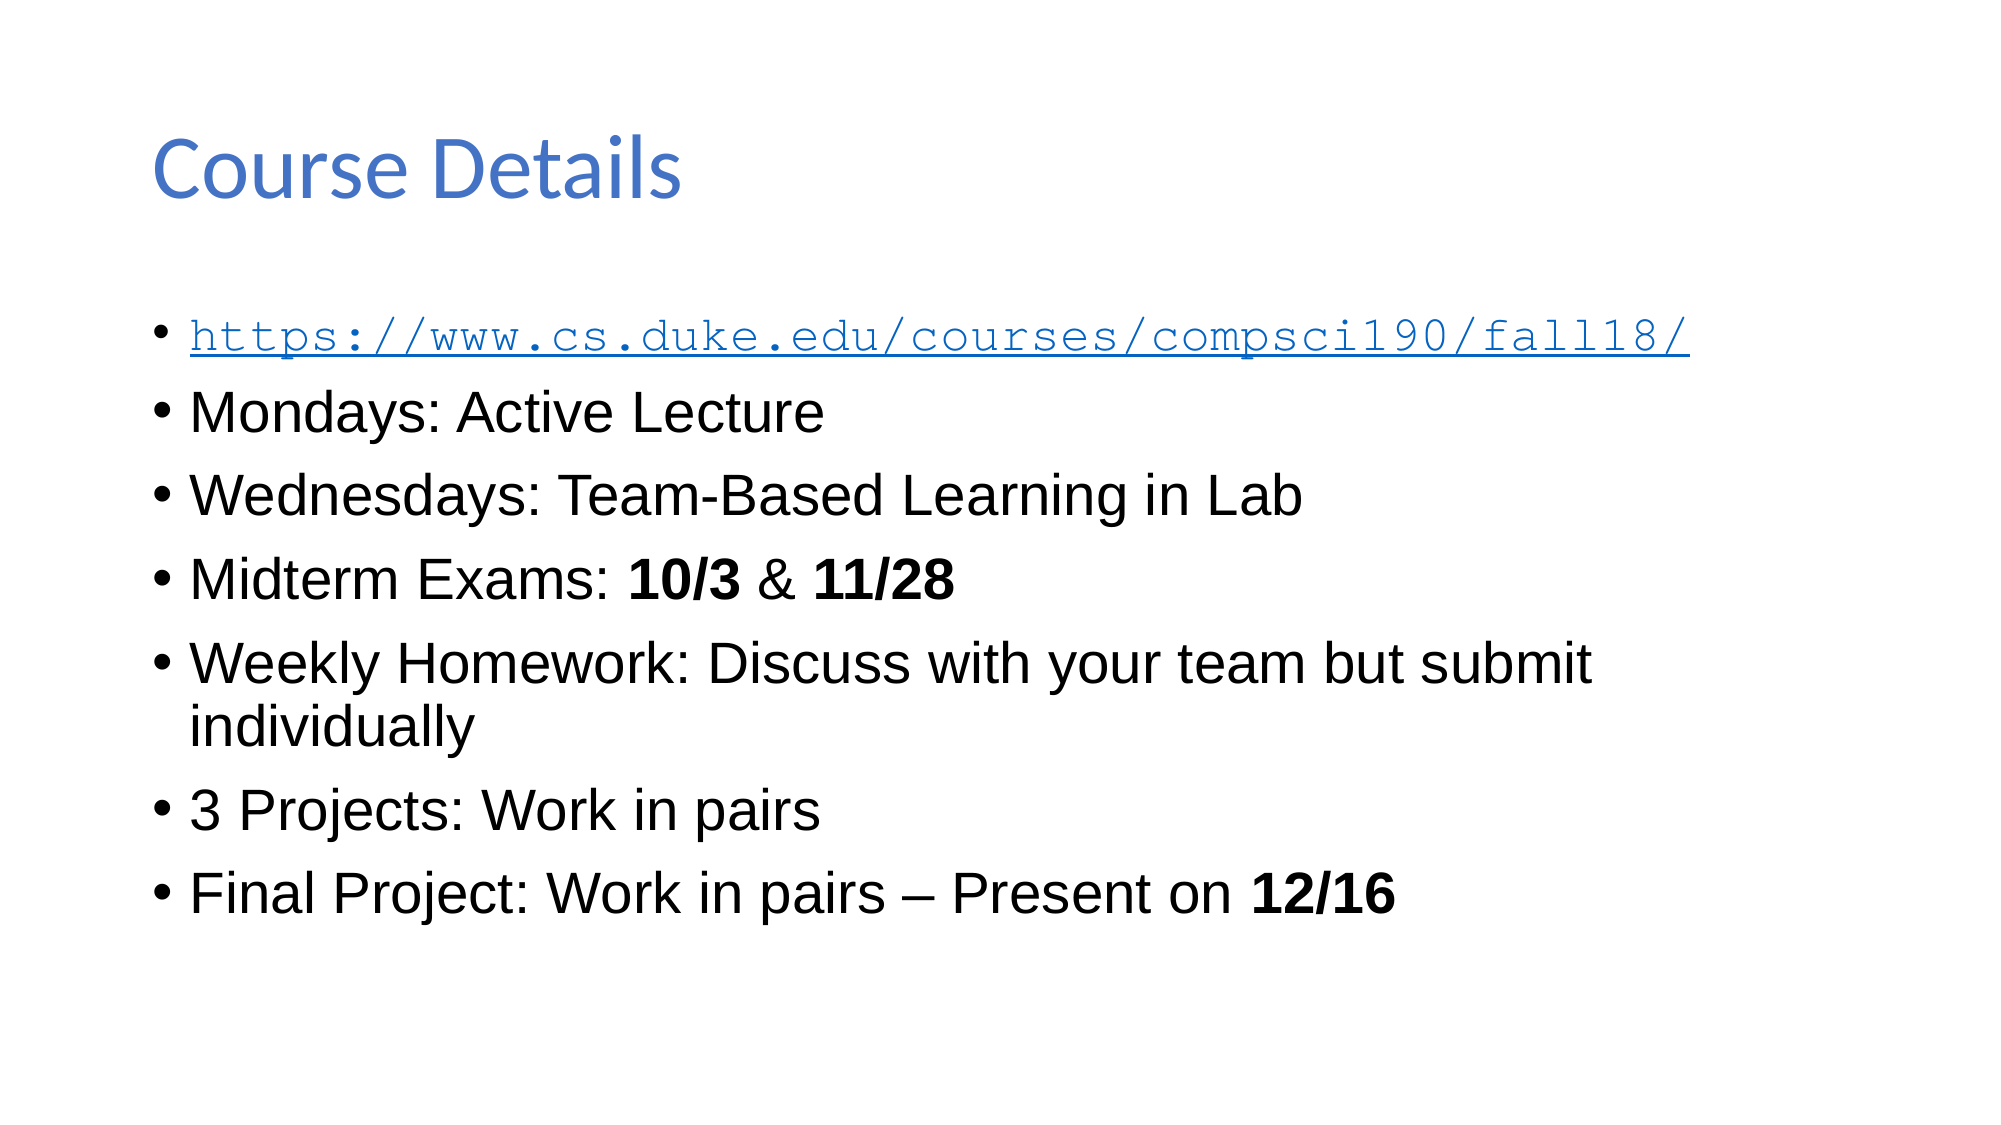

# Course Details
https://www.cs.duke.edu/courses/compsci190/fall18/
Mondays: Active Lecture
Wednesdays: Team-Based Learning in Lab
Midterm Exams: 10/3 & 11/28
Weekly Homework: Discuss with your team but submit individually
3 Projects: Work in pairs
Final Project: Work in pairs – Present on 12/16